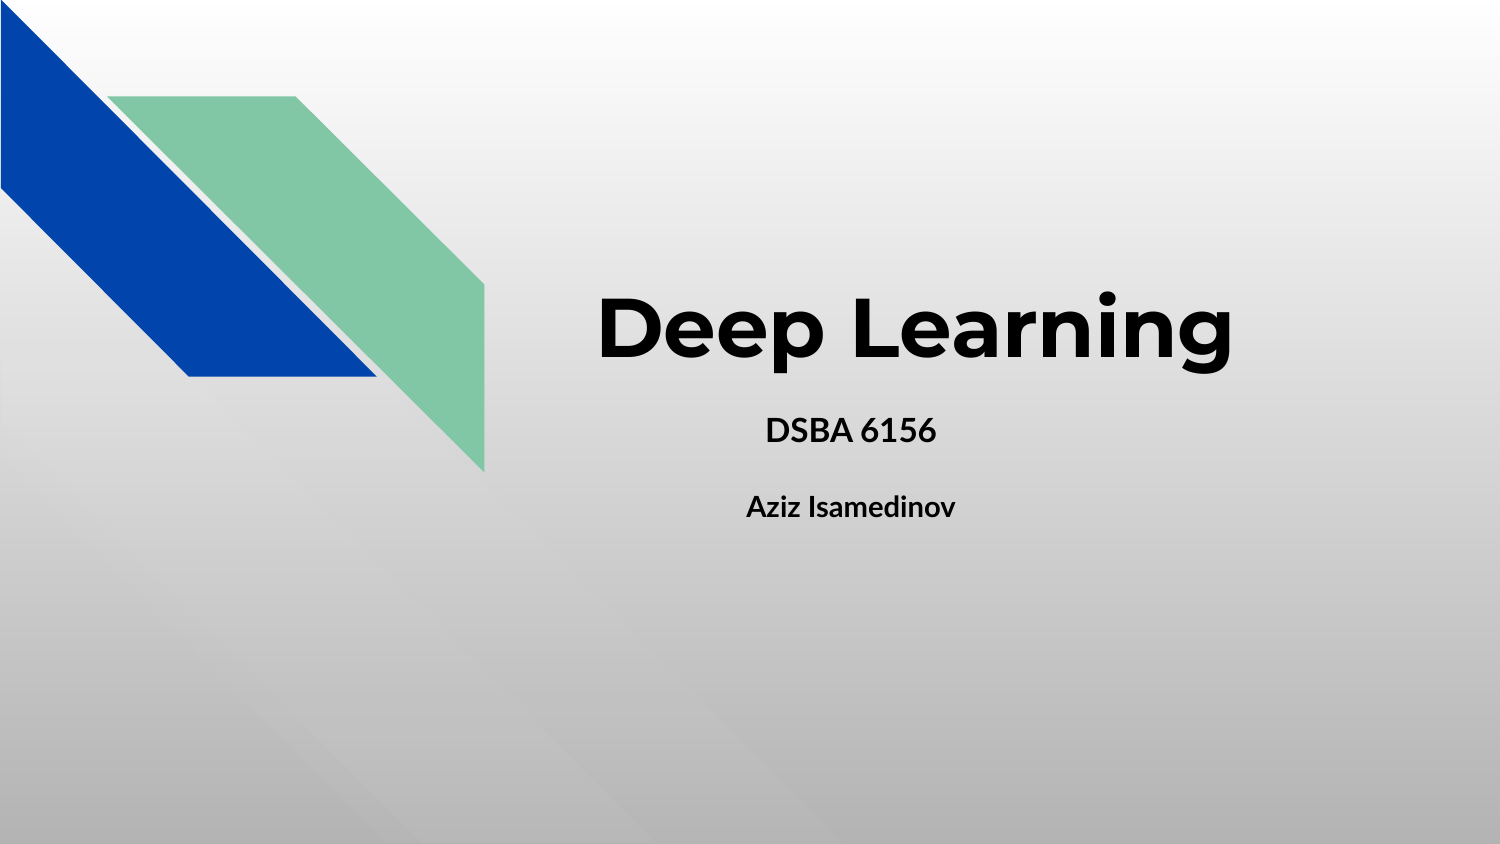

# Deep Learning
DSBA 6156

Aziz Isamedinov